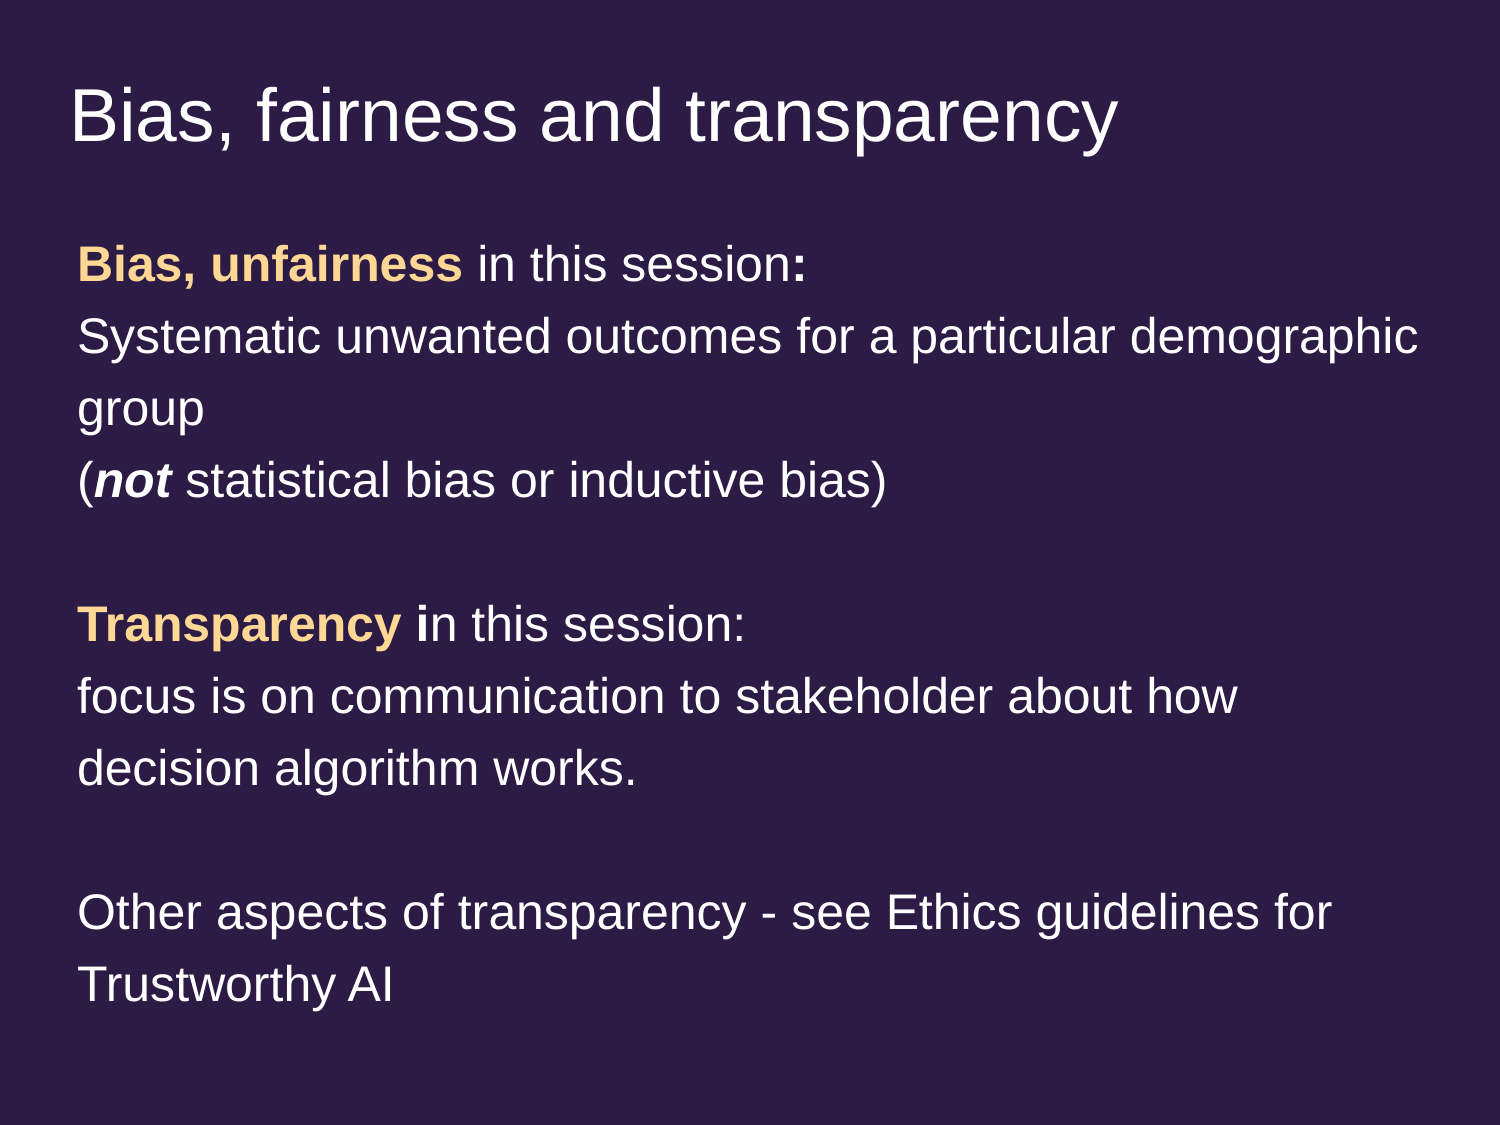

# Bias, fairness and transparency

Bias, unfairness in this session:
Systematic unwanted outcomes for a particular demographic group
(not statistical bias or inductive bias)

Transparency in this session:
focus is on communication to stakeholder about how decision algorithm works.

Other aspects of transparency - see Ethics guidelines for Trustworthy AI